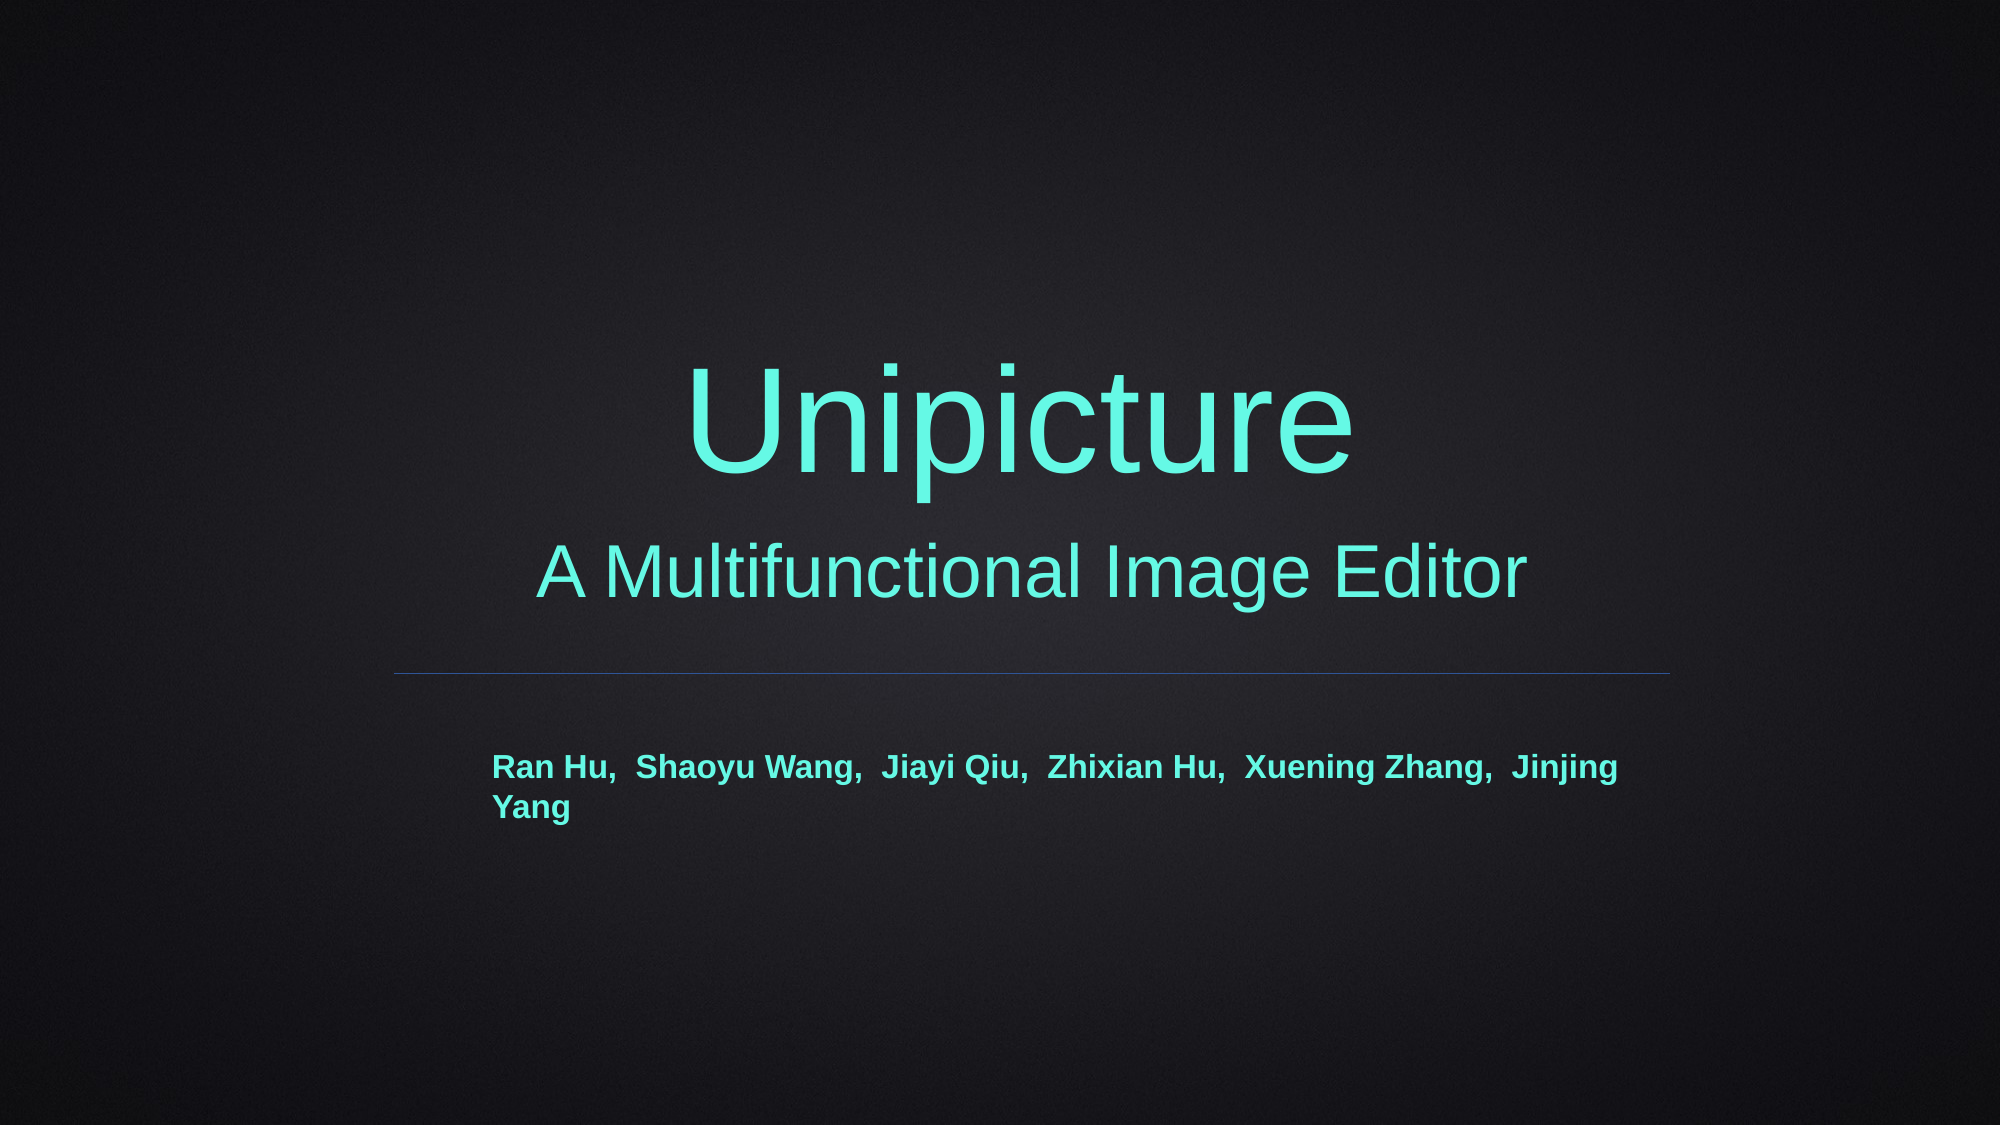

Unipicture
A Multifunctional Image Editor
Ran Hu,  Shaoyu Wang,  Jiayi Qiu,  Zhixian Hu,  Xuening Zhang,  Jinjing Yang